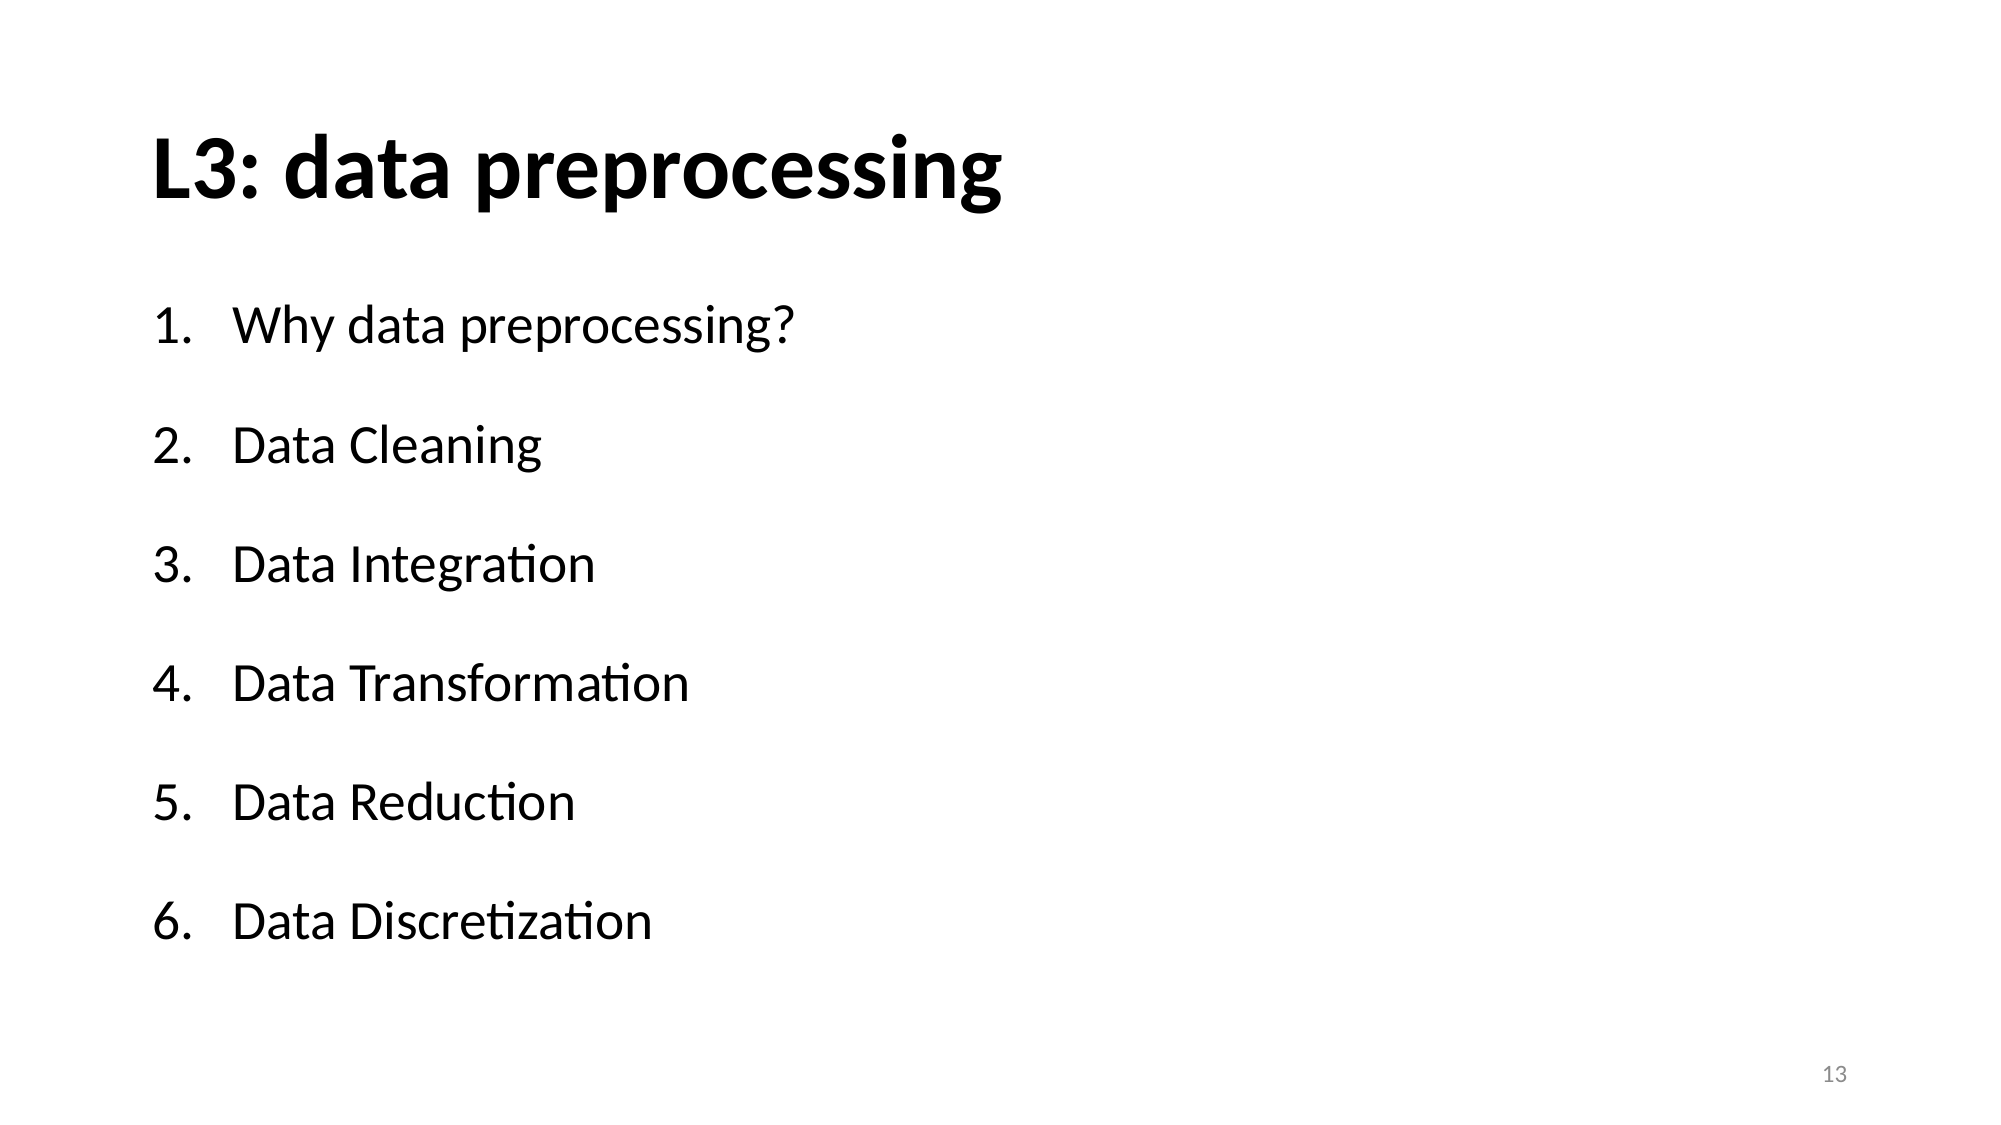

# L3: data preprocessing
Why data preprocessing?
Data Cleaning
Data Integration
Data Transformation
Data Reduction
Data Discretization
13